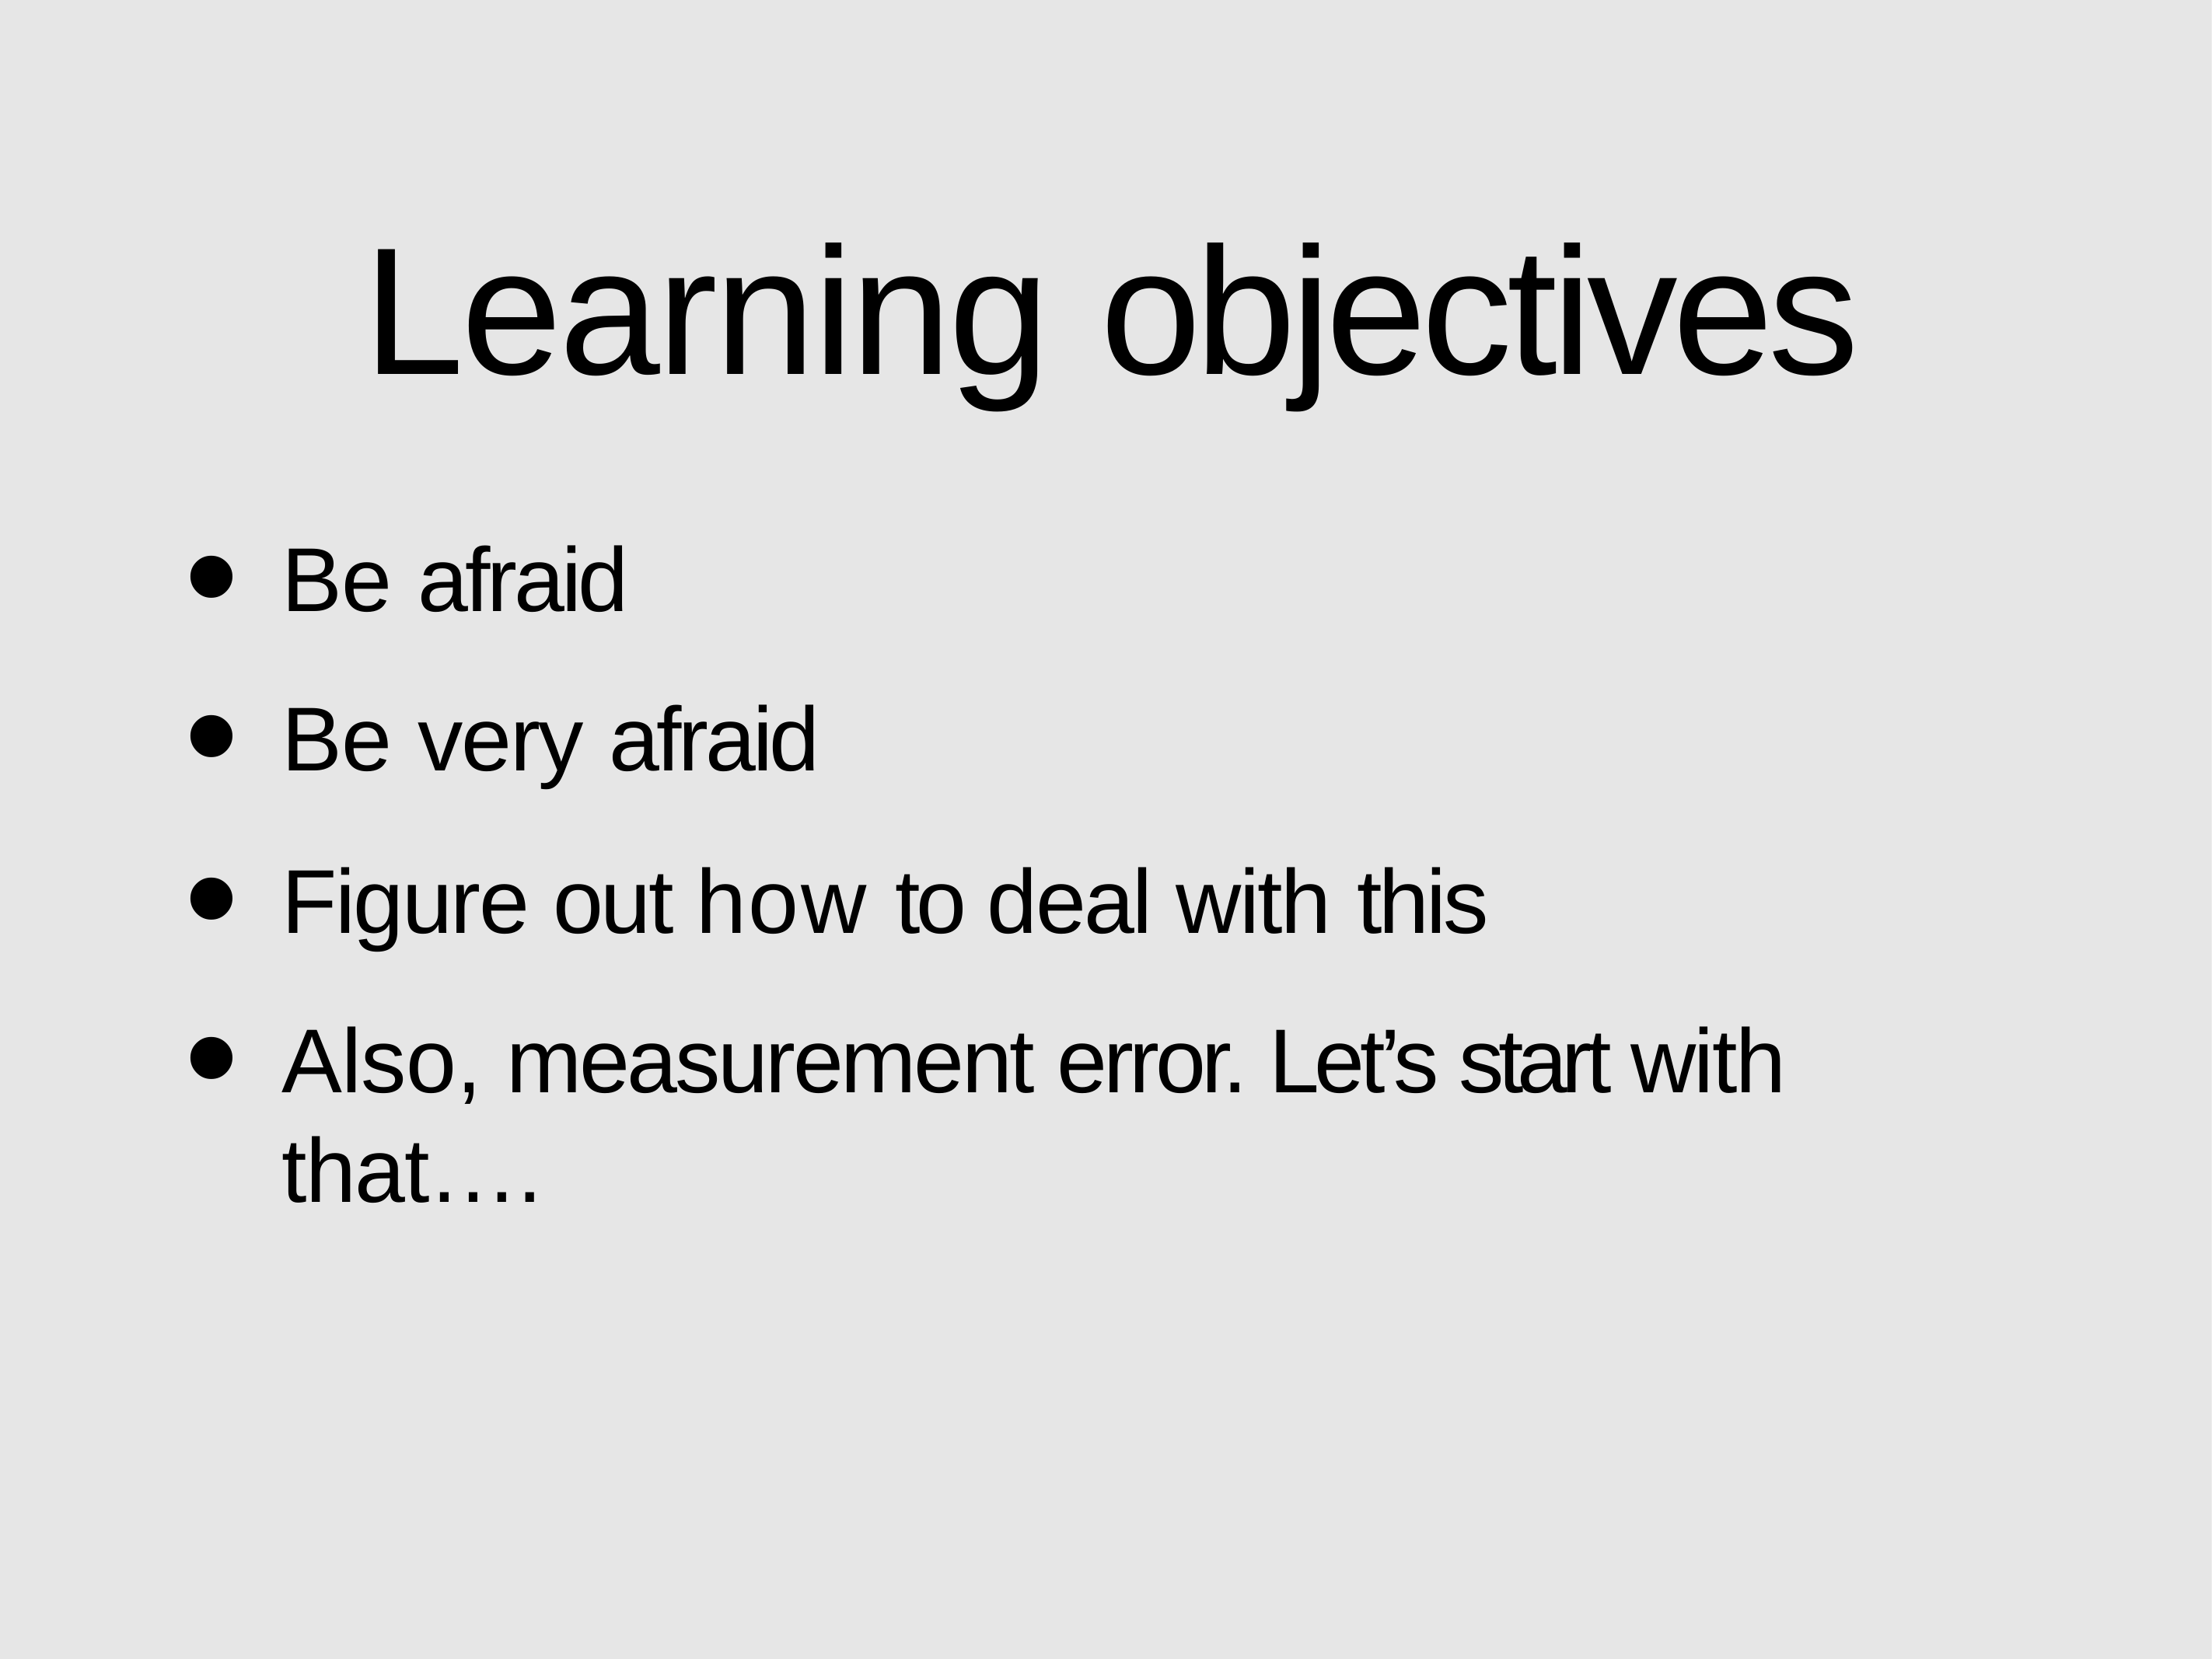

# Learning objectives
Be afraid
Be very afraid
Figure out how to deal with this
Also, measurement error. Let’s start with  that….